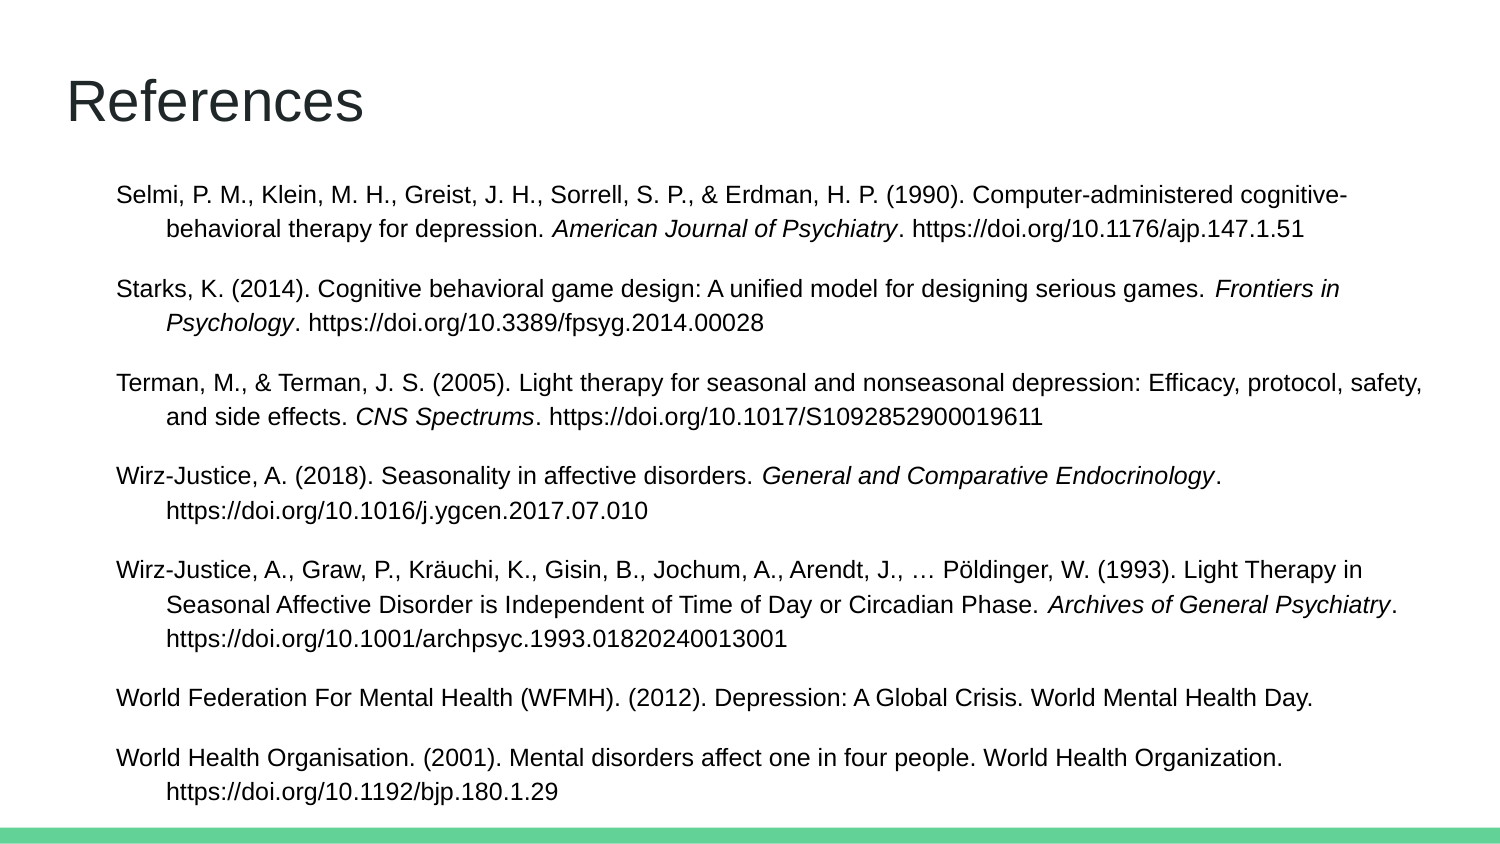

# References
Selmi, P. M., Klein, M. H., Greist, J. H., Sorrell, S. P., & Erdman, H. P. (1990). Computer-administered cognitive-behavioral therapy for depression. American Journal of Psychiatry. https://doi.org/10.1176/ajp.147.1.51
Starks, K. (2014). Cognitive behavioral game design: A unified model for designing serious games. Frontiers in Psychology. https://doi.org/10.3389/fpsyg.2014.00028
Terman, M., & Terman, J. S. (2005). Light therapy for seasonal and nonseasonal depression: Efficacy, protocol, safety, and side effects. CNS Spectrums. https://doi.org/10.1017/S1092852900019611
Wirz-Justice, A. (2018). Seasonality in affective disorders. General and Comparative Endocrinology. https://doi.org/10.1016/j.ygcen.2017.07.010
Wirz-Justice, A., Graw, P., Kräuchi, K., Gisin, B., Jochum, A., Arendt, J., … Pöldinger, W. (1993). Light Therapy in Seasonal Affective Disorder is Independent of Time of Day or Circadian Phase. Archives of General Psychiatry. https://doi.org/10.1001/archpsyc.1993.01820240013001
World Federation For Mental Health (WFMH). (2012). Depression: A Global Crisis. World Mental Health Day.
World Health Organisation. (2001). Mental disorders affect one in four people. World Health Organization. https://doi.org/10.1192/bjp.180.1.29